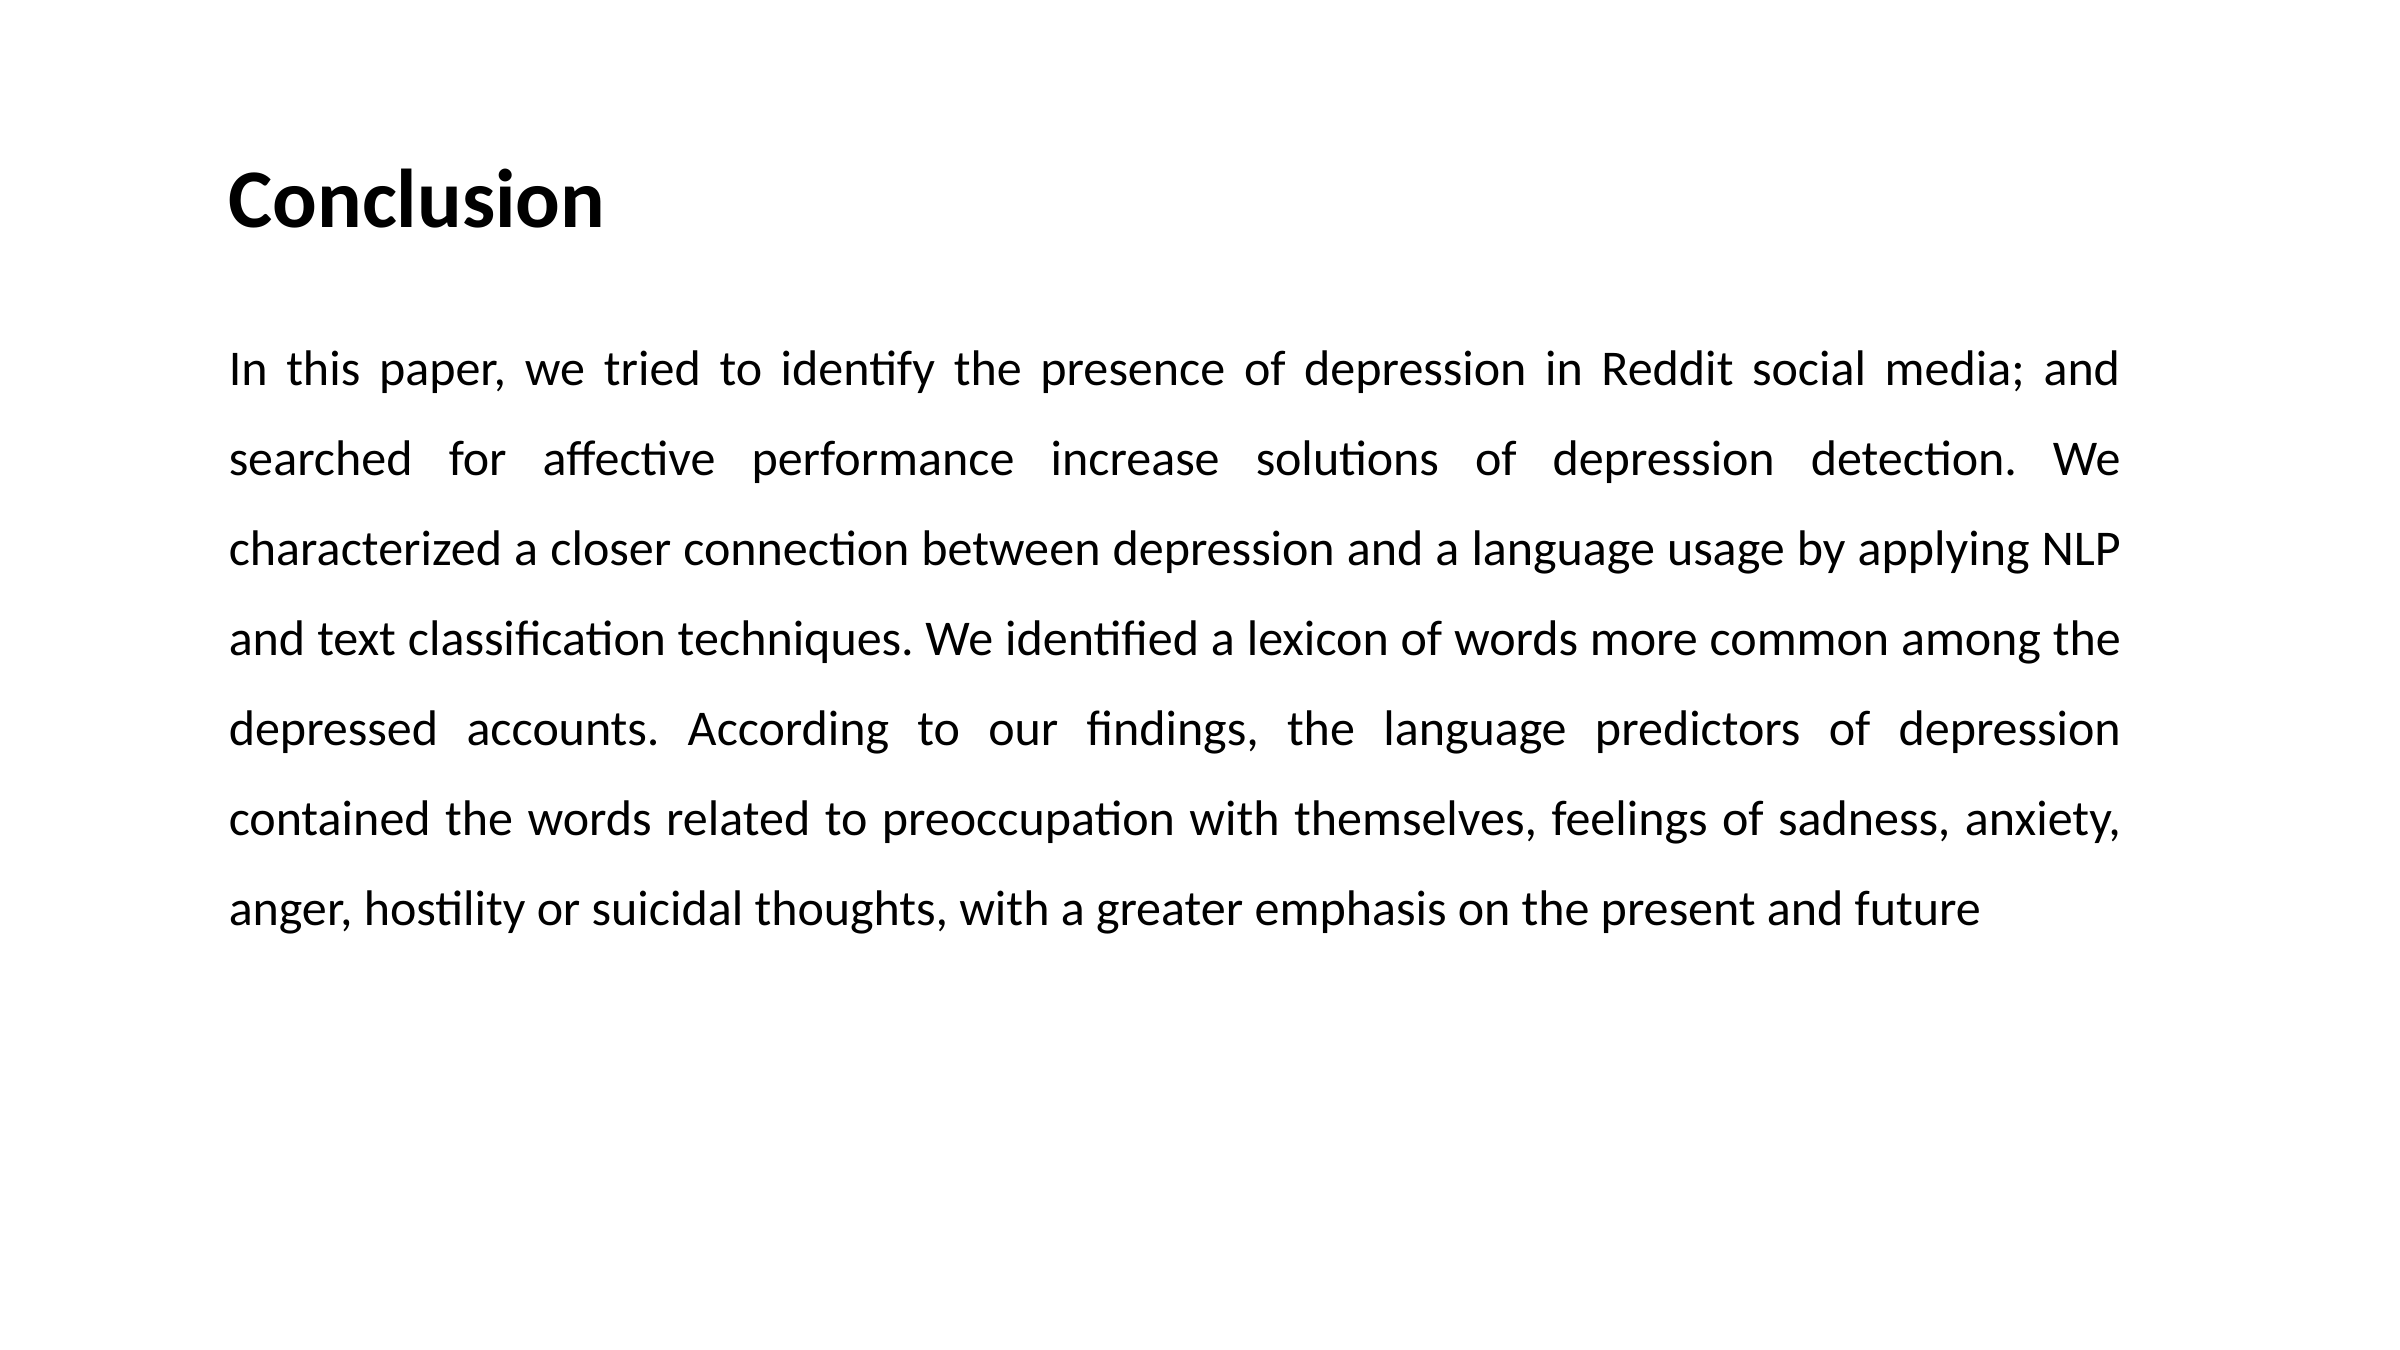

Conclusion
In this paper, we tried to identify the presence of depression in Reddit social media; and searched for affective performance increase solutions of depression detection. We characterized a closer connection between depression and a language usage by applying NLP and text classification techniques. We identified a lexicon of words more common among the depressed accounts. According to our findings, the language predictors of depression contained the words related to preoccupation with themselves, feelings of sadness, anxiety, anger, hostility or suicidal thoughts, with a greater emphasis on the present and future